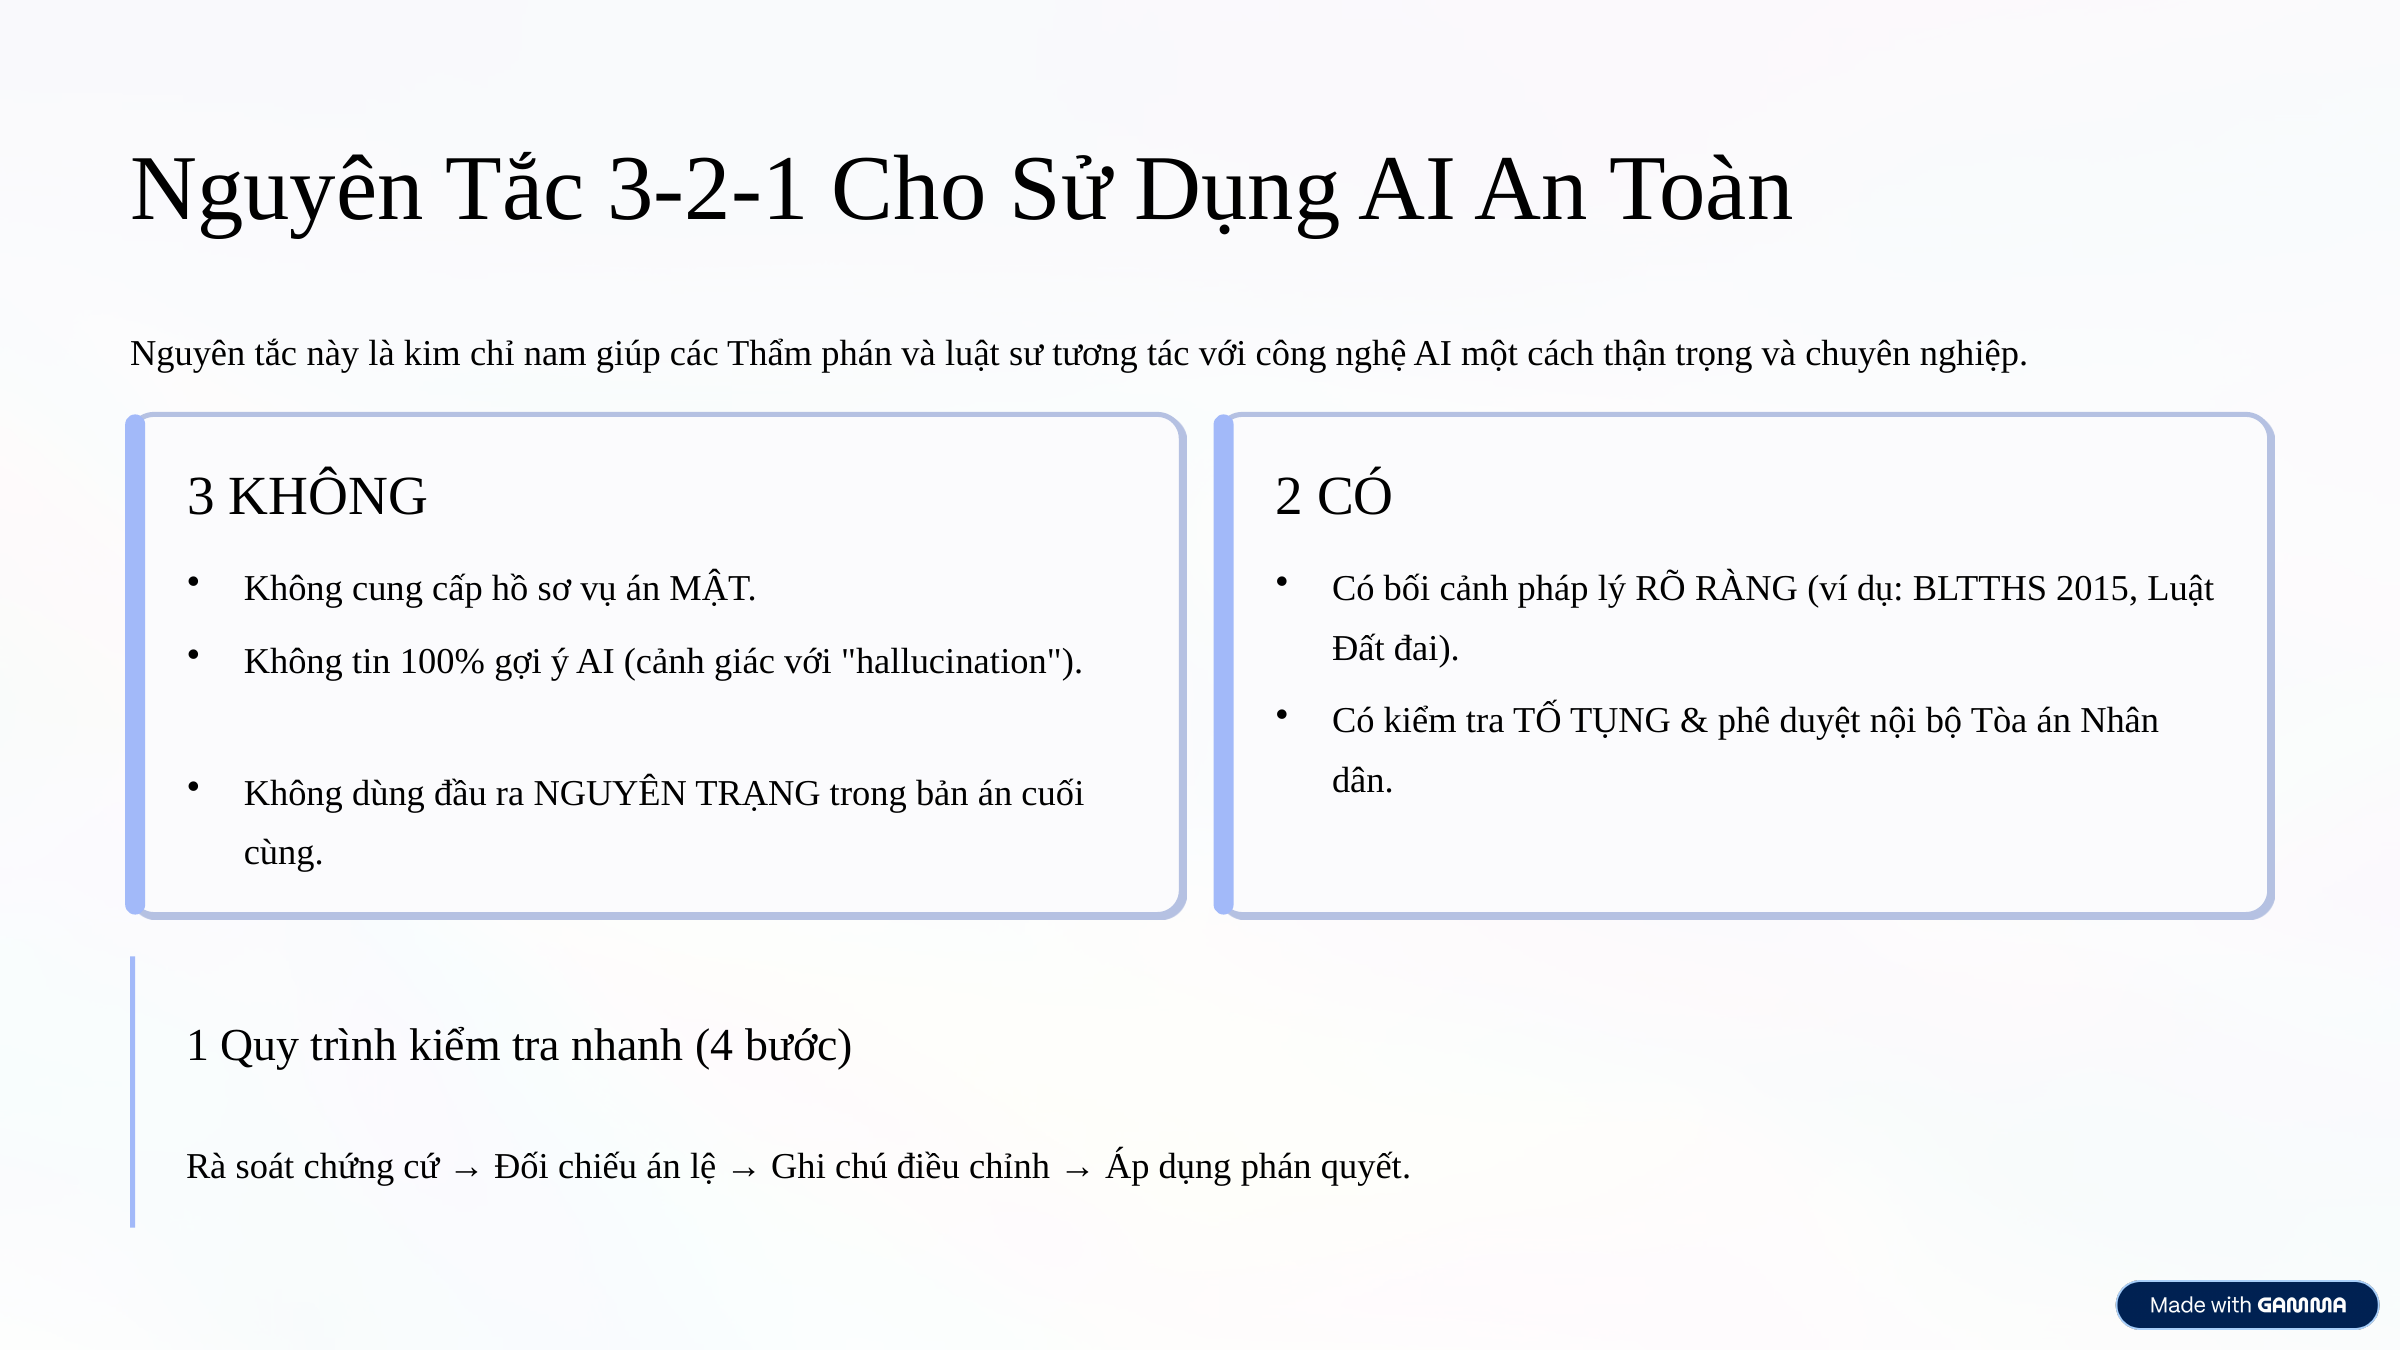

Nguyên Tắc 3-2-1 Cho Sử Dụng AI An Toàn
Nguyên tắc này là kim chỉ nam giúp các Thẩm phán và luật sư tương tác với công nghệ AI một cách thận trọng và chuyên nghiệp.

3 KHÔNG
2 CÓ
Không cung cấp hồ sơ vụ án MẬT.
Có bối cảnh pháp lý RÕ RÀNG (ví dụ: BLTTHS 2015, Luật Đất đai).
Không tin 100% gợi ý AI (cảnh giác với "hallucination").
Có kiểm tra TỐ TỤNG & phê duyệt nội bộ Tòa án Nhân dân.
Không dùng đầu ra NGUYÊN TRẠNG trong bản án cuối cùng.

1 Quy trình kiểm tra nhanh (4 bước)
Rà soát chứng cứ → Đối chiếu án lệ → Ghi chú điều chỉnh → Áp dụng phán quyết.